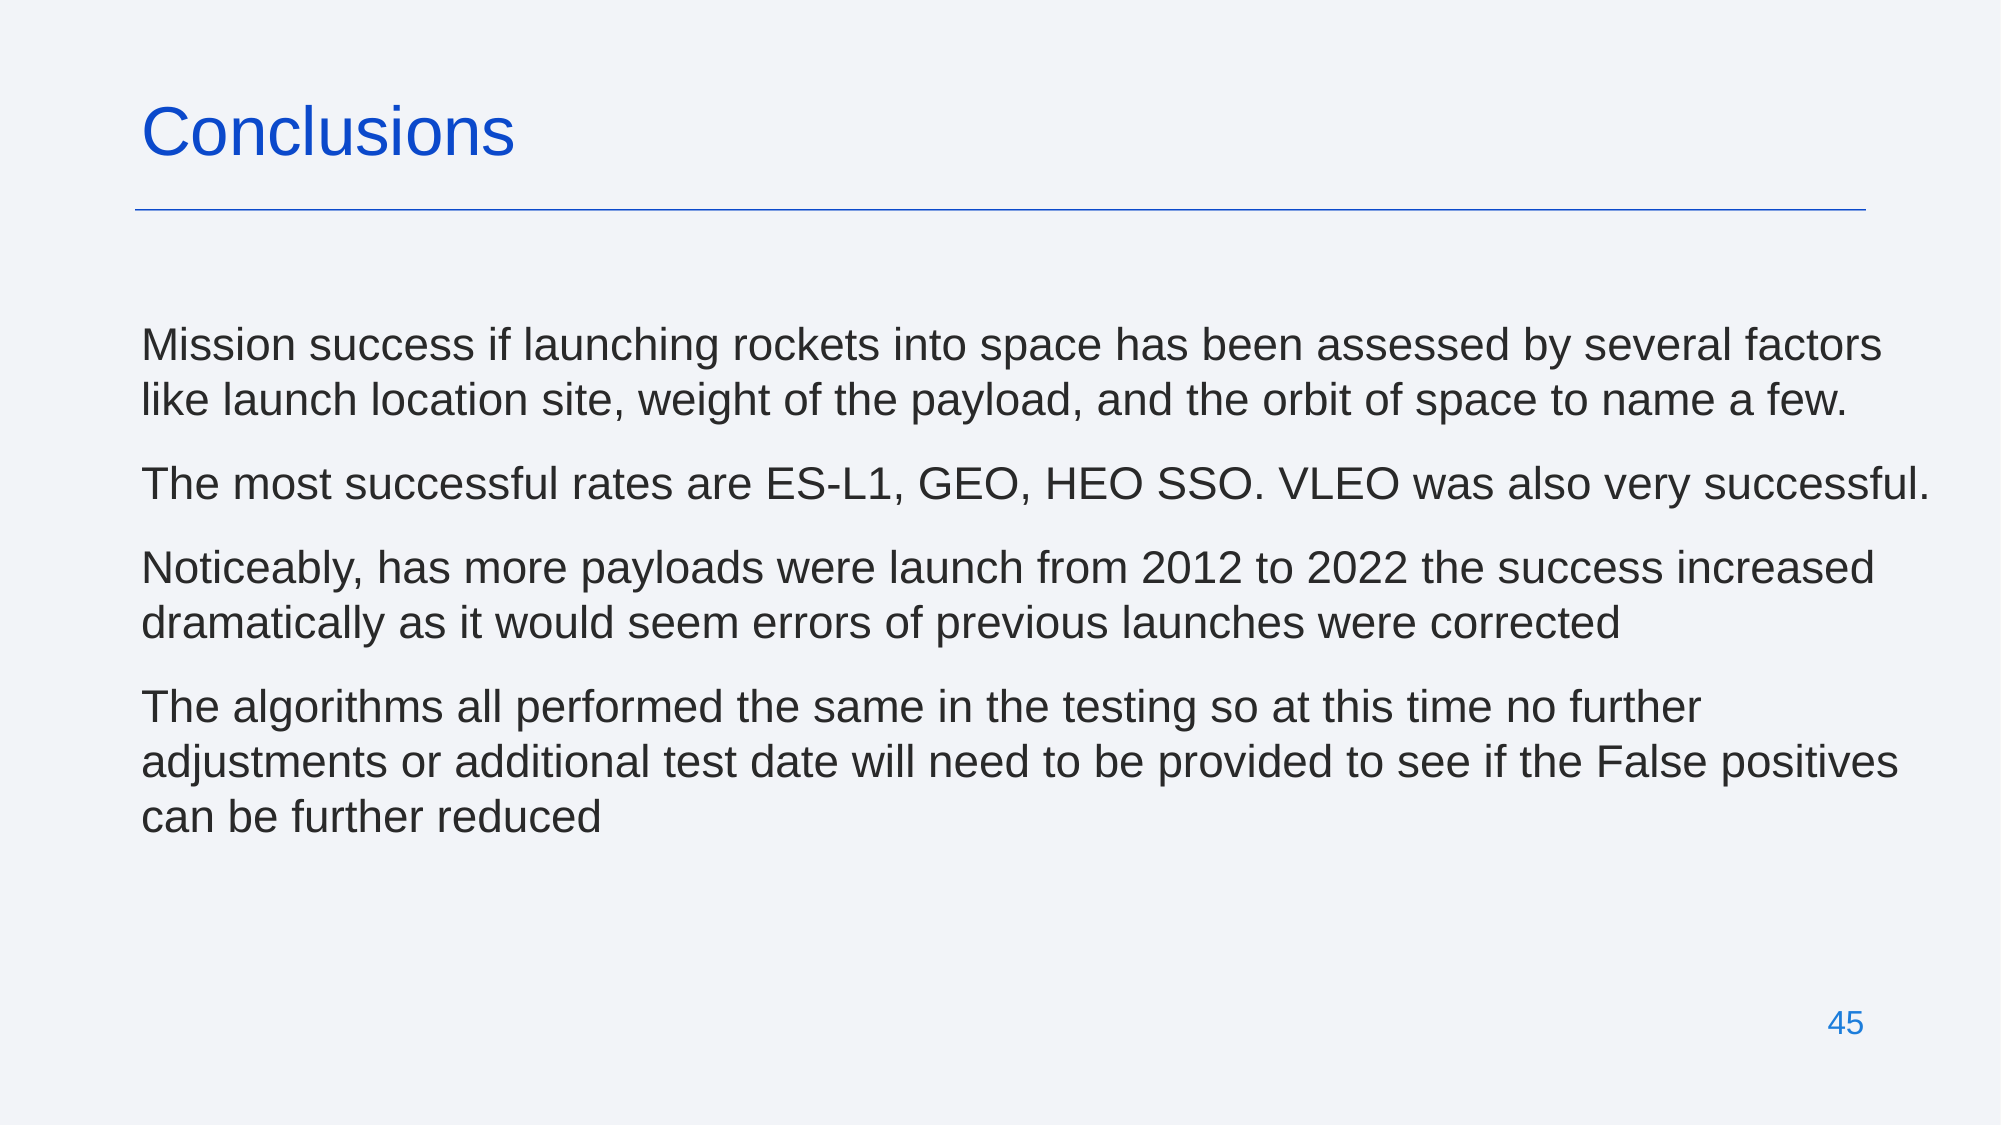

Conclusions
Mission success if launching rockets into space has been assessed by several factors like launch location site, weight of the payload, and the orbit of space to name a few.
The most successful rates are ES-L1, GEO, HEO SSO. VLEO was also very successful.
Noticeably, has more payloads were launch from 2012 to 2022 the success increased dramatically as it would seem errors of previous launches were corrected
The algorithms all performed the same in the testing so at this time no further adjustments or additional test date will need to be provided to see if the False positives can be further reduced
45